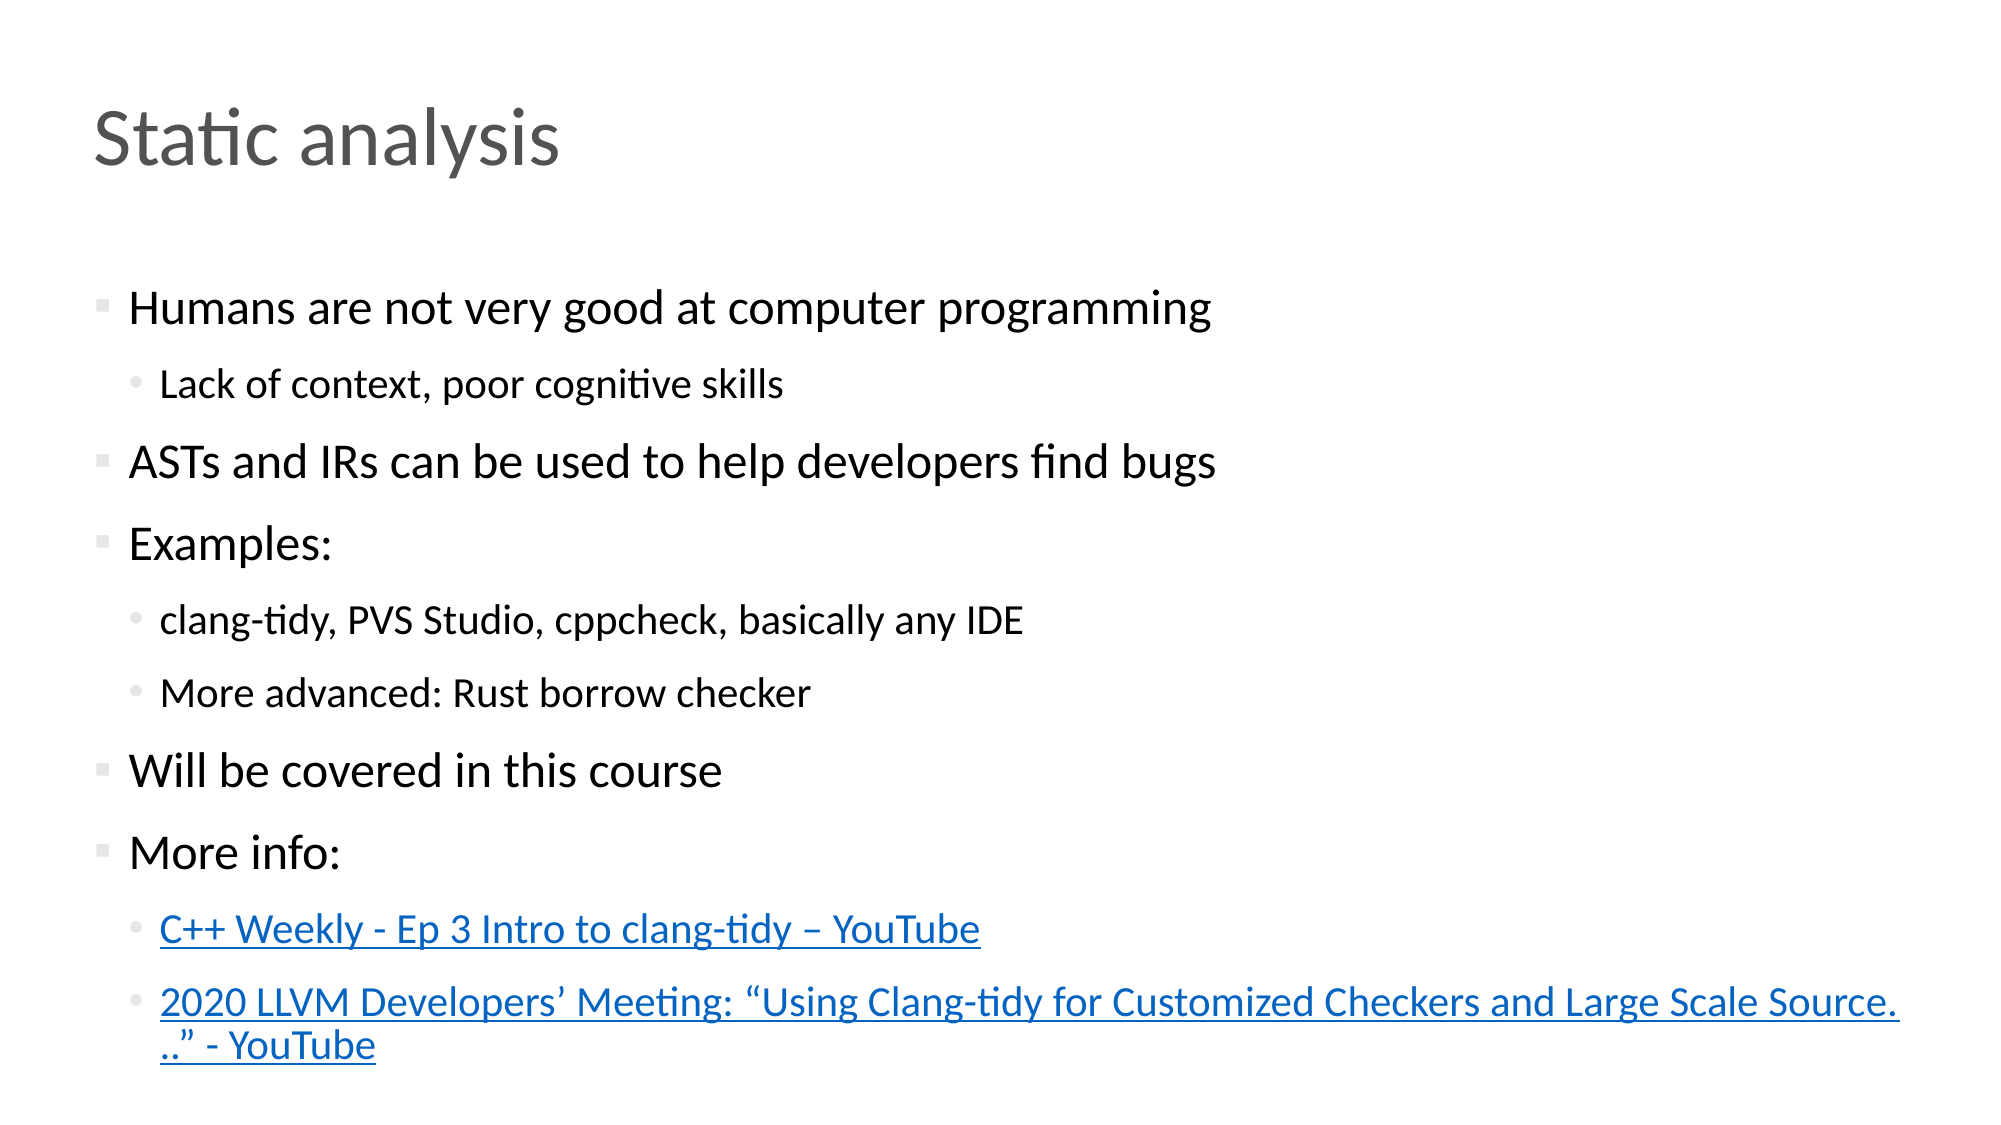

# Static analysis
Humans are not very good at computer programming
Lack of context, poor cognitive skills
ASTs and IRs can be used to help developers find bugs
Examples:
clang-tidy, PVS Studio, cppcheck, basically any IDE
More advanced: Rust borrow checker
Will be covered in this course
More info:
C++ Weekly - Ep 3 Intro to clang-tidy – YouTube
2020 LLVM Developers’ Meeting: “Using Clang-tidy for Customized Checkers and Large Scale Source...” - YouTube